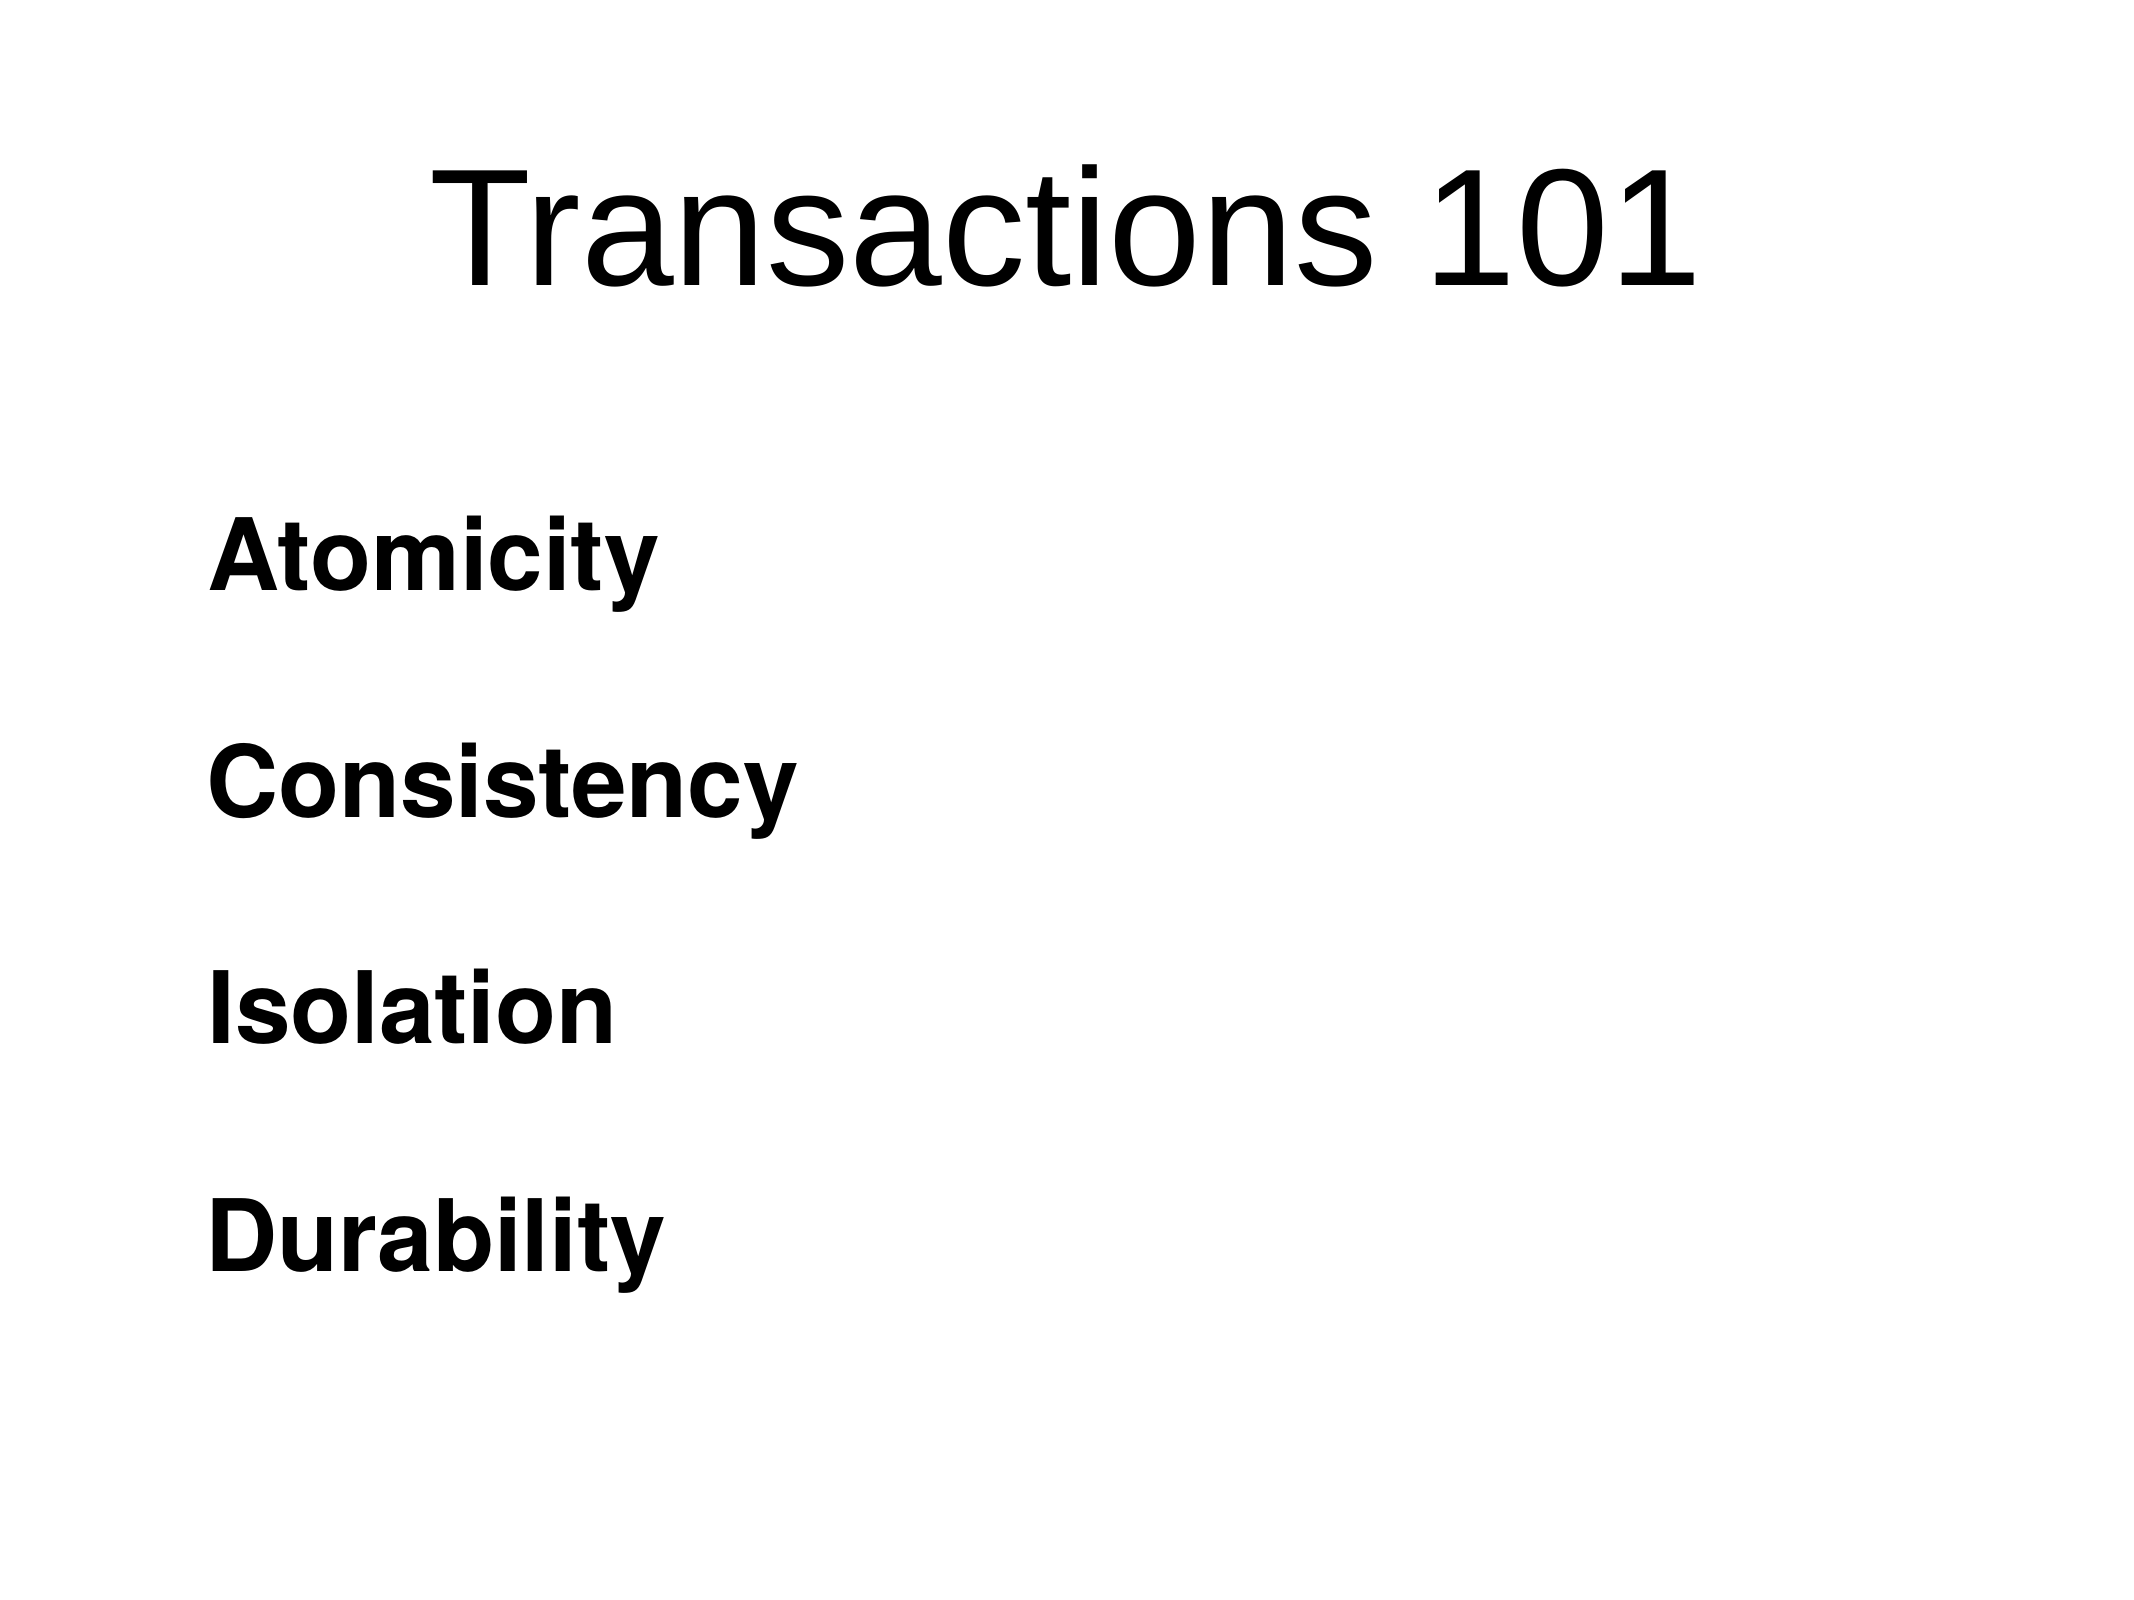

# Transactions 101
Atomicity
Consistency
Isolation
Durability